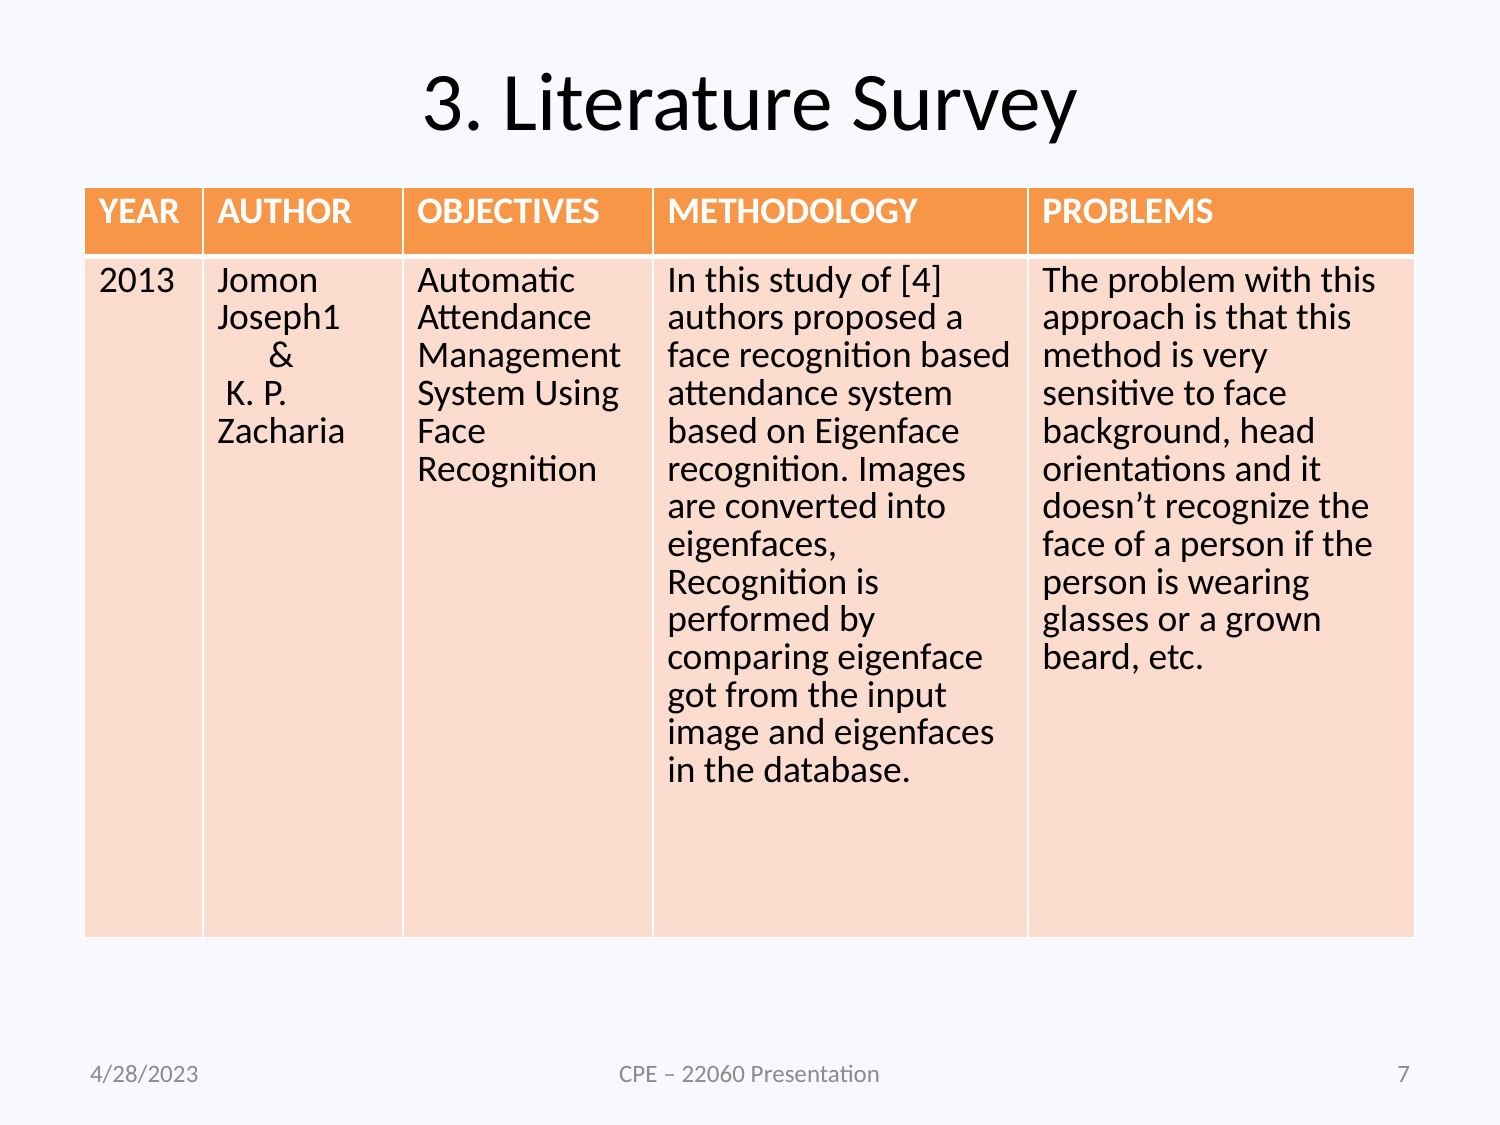

# 3. Literature Survey

| YEAR | AUTHOR | OBJECTIVES | METHODOLOGY | PROBLEMS |
| --- | --- | --- | --- | --- |
| 2013 | Jomon Joseph1 & K. P. Zacharia | Automatic Attendance Management System Using Face Recognition | In this study of [4] authors proposed a face recognition based attendance system based on Eigenface recognition. Images are converted into eigenfaces, Recognition is performed by comparing eigenface got from the input image and eigenfaces in the database. | The problem with this approach is that this method is very sensitive to face background, head orientations and it doesn’t recognize the face of a person if the person is wearing glasses or a grown beard, etc. |
4/28/2023
CPE – 22060 Presentation
7